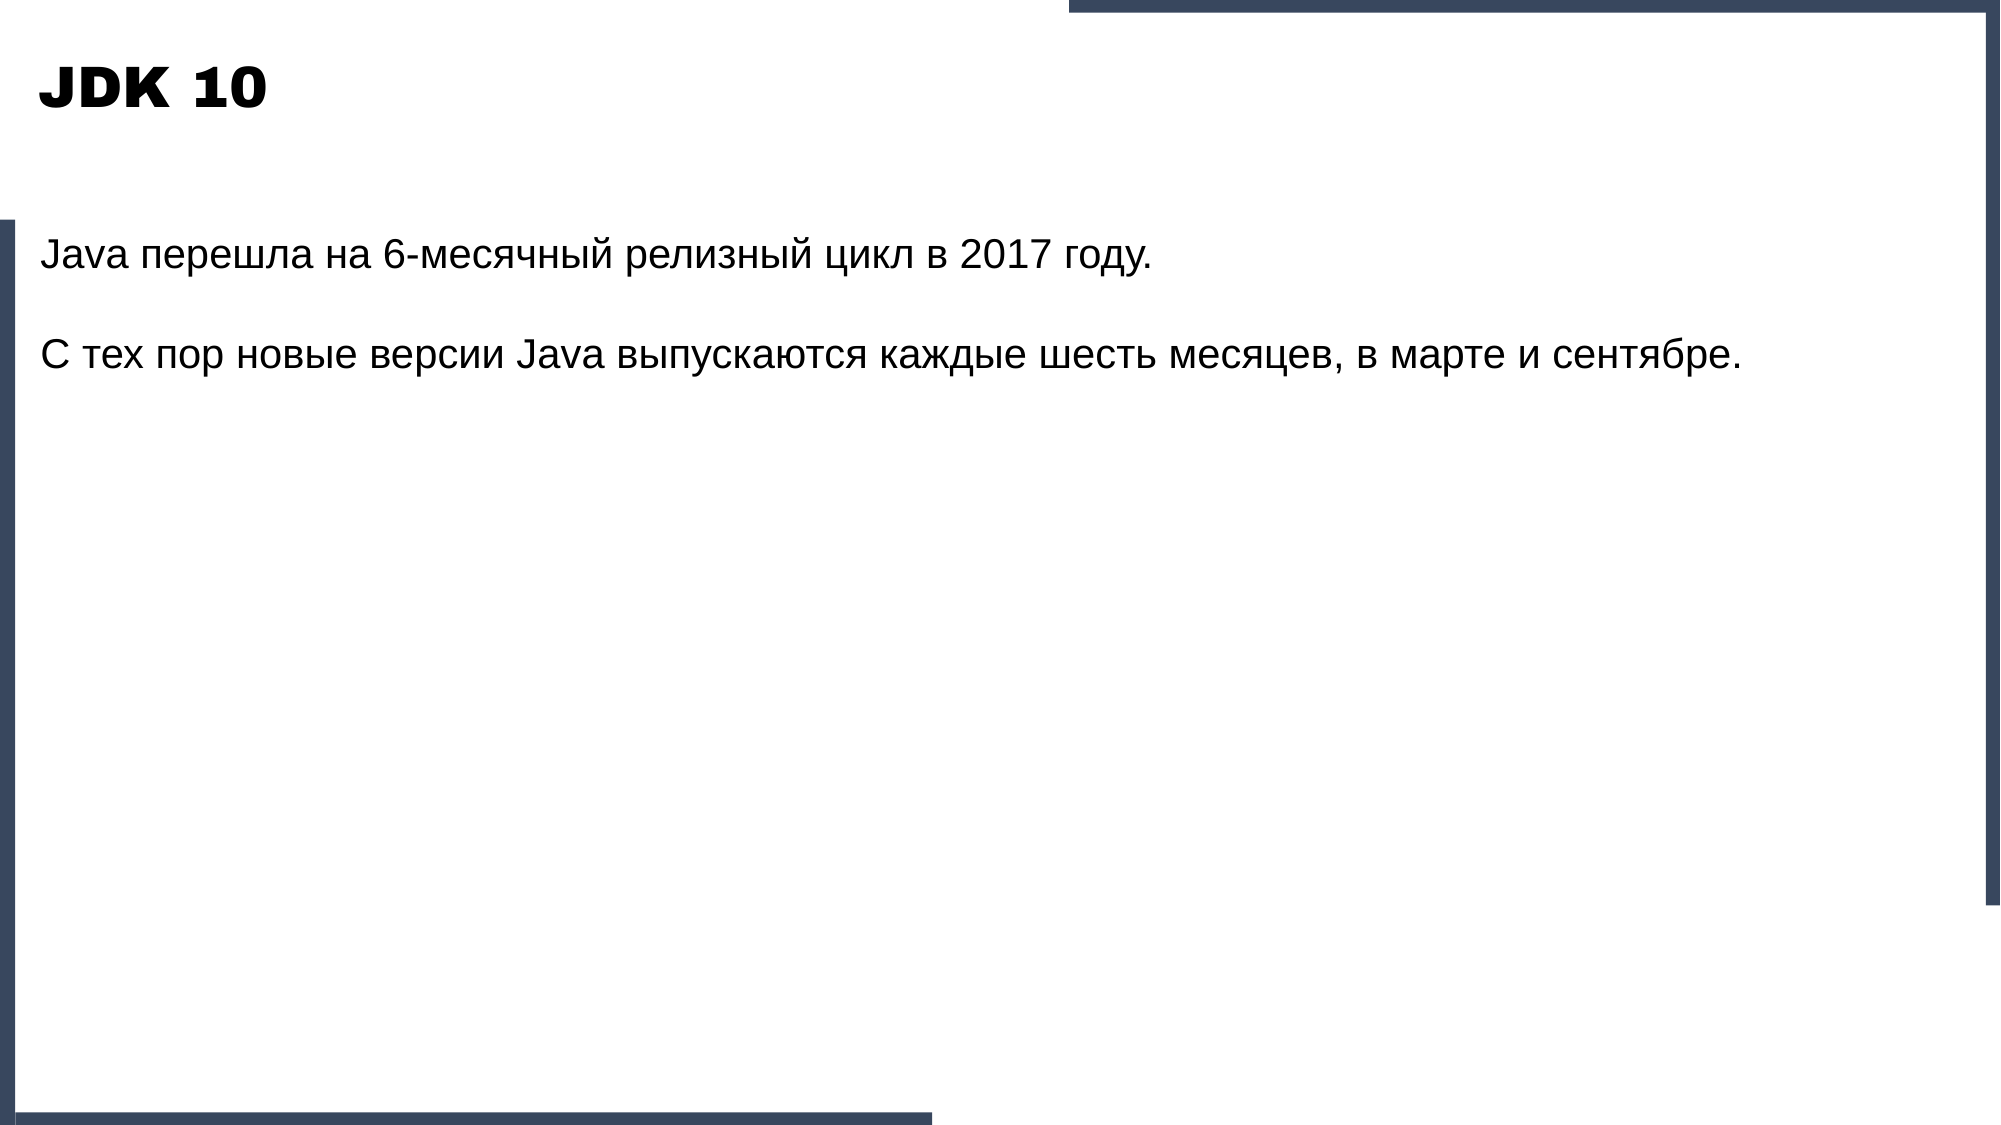

JDK 10

Java перешла на 6-месячный релизный цикл в 2017 году.

С тех пор новые версии Java выпускаются каждые шесть месяцев, в марте и сентябре.